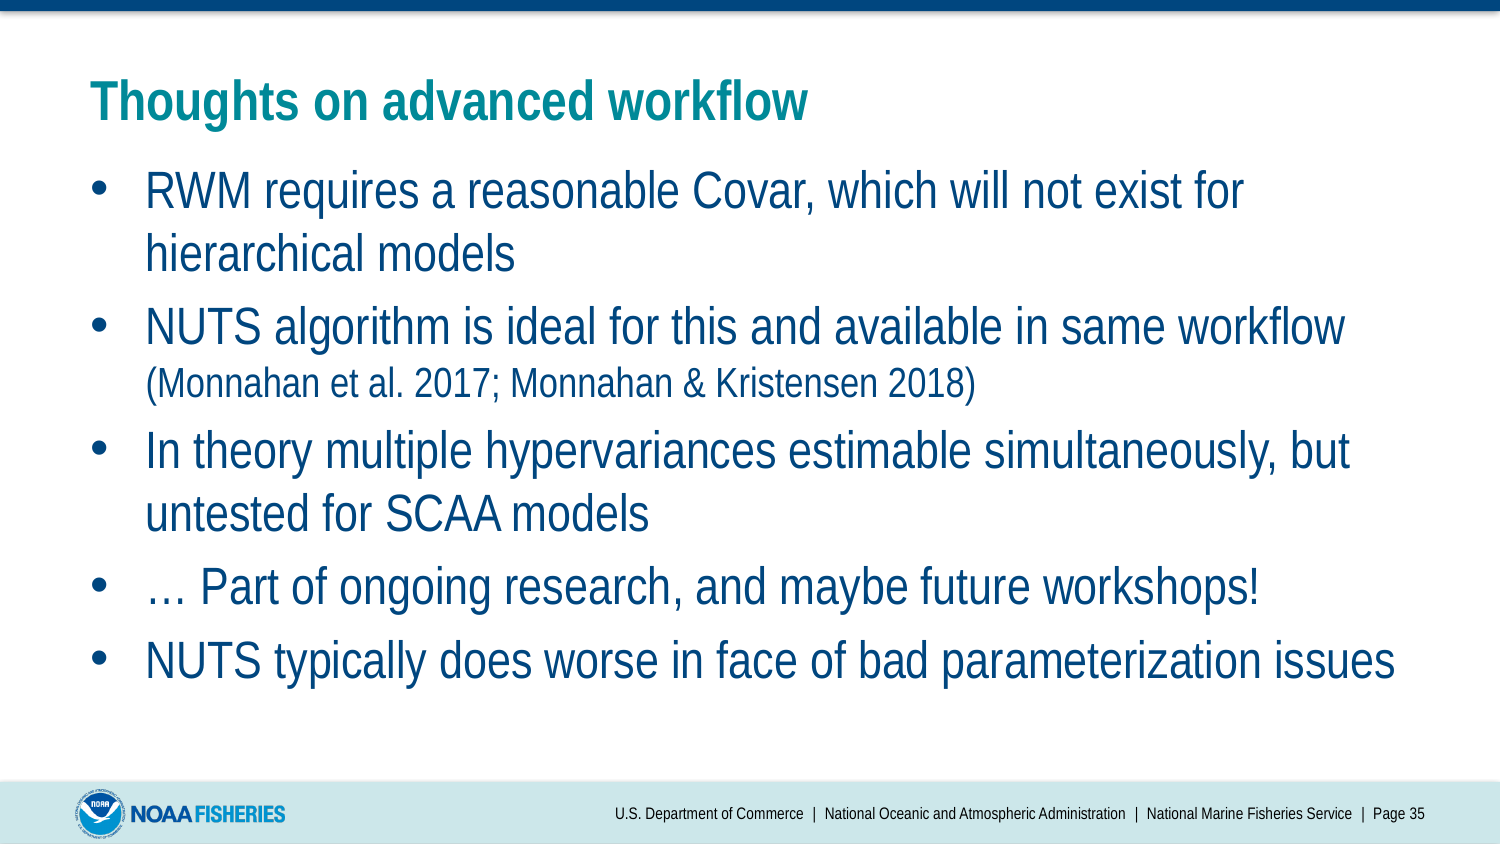

# Thoughts on advanced workflow
RWM requires a reasonable Covar, which will not exist for hierarchical models
NUTS algorithm is ideal for this and available in same workflow (Monnahan et al. 2017; Monnahan & Kristensen 2018)
In theory multiple hypervariances estimable simultaneously, but untested for SCAA models
… Part of ongoing research, and maybe future workshops!
NUTS typically does worse in face of bad parameterization issues
U.S. Department of Commerce | National Oceanic and Atmospheric Administration | National Marine Fisheries Service | Page 35